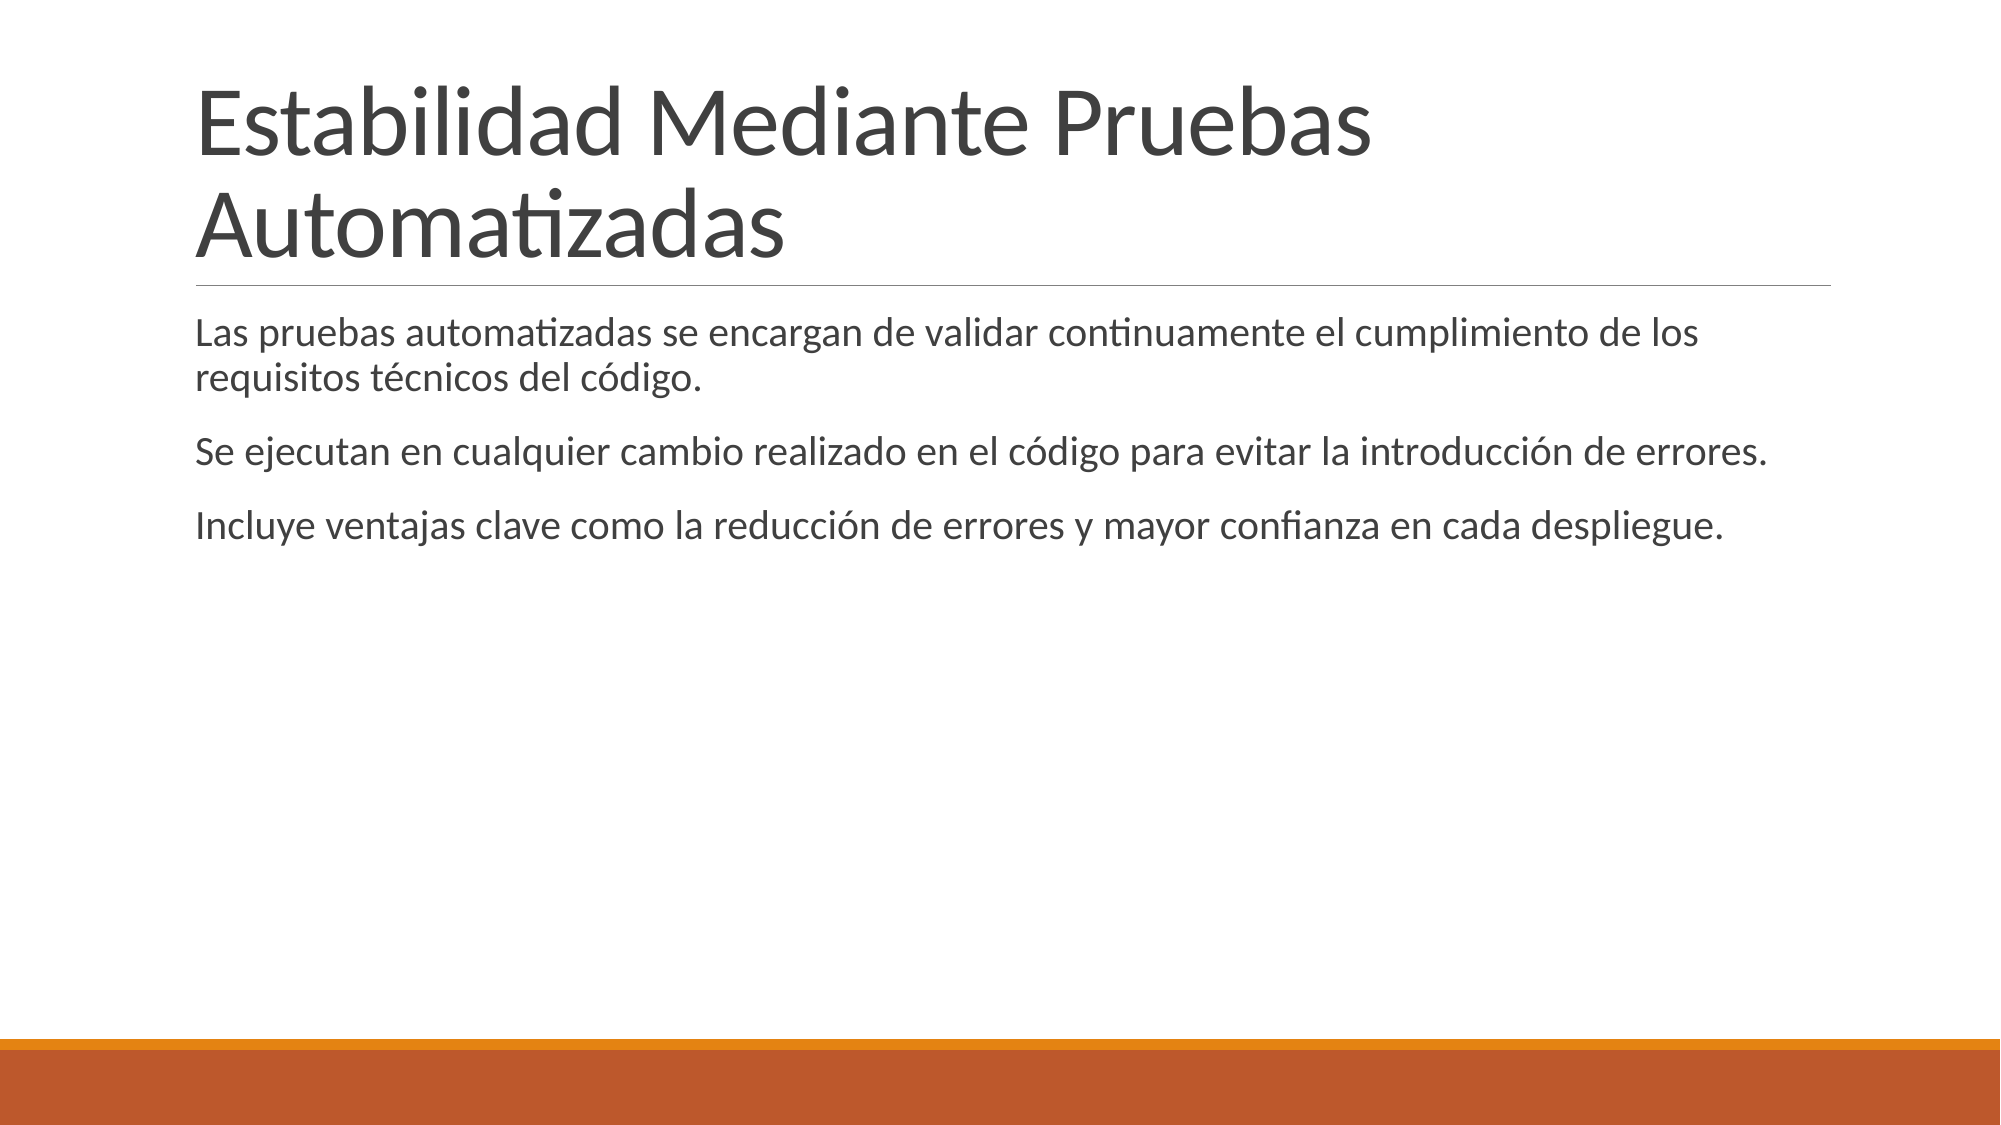

# Estabilidad Mediante Pruebas Automatizadas
Las pruebas automatizadas se encargan de validar continuamente el cumplimiento de los requisitos técnicos del código.
Se ejecutan en cualquier cambio realizado en el código para evitar la introducción de errores.
Incluye ventajas clave como la reducción de errores y mayor confianza en cada despliegue.